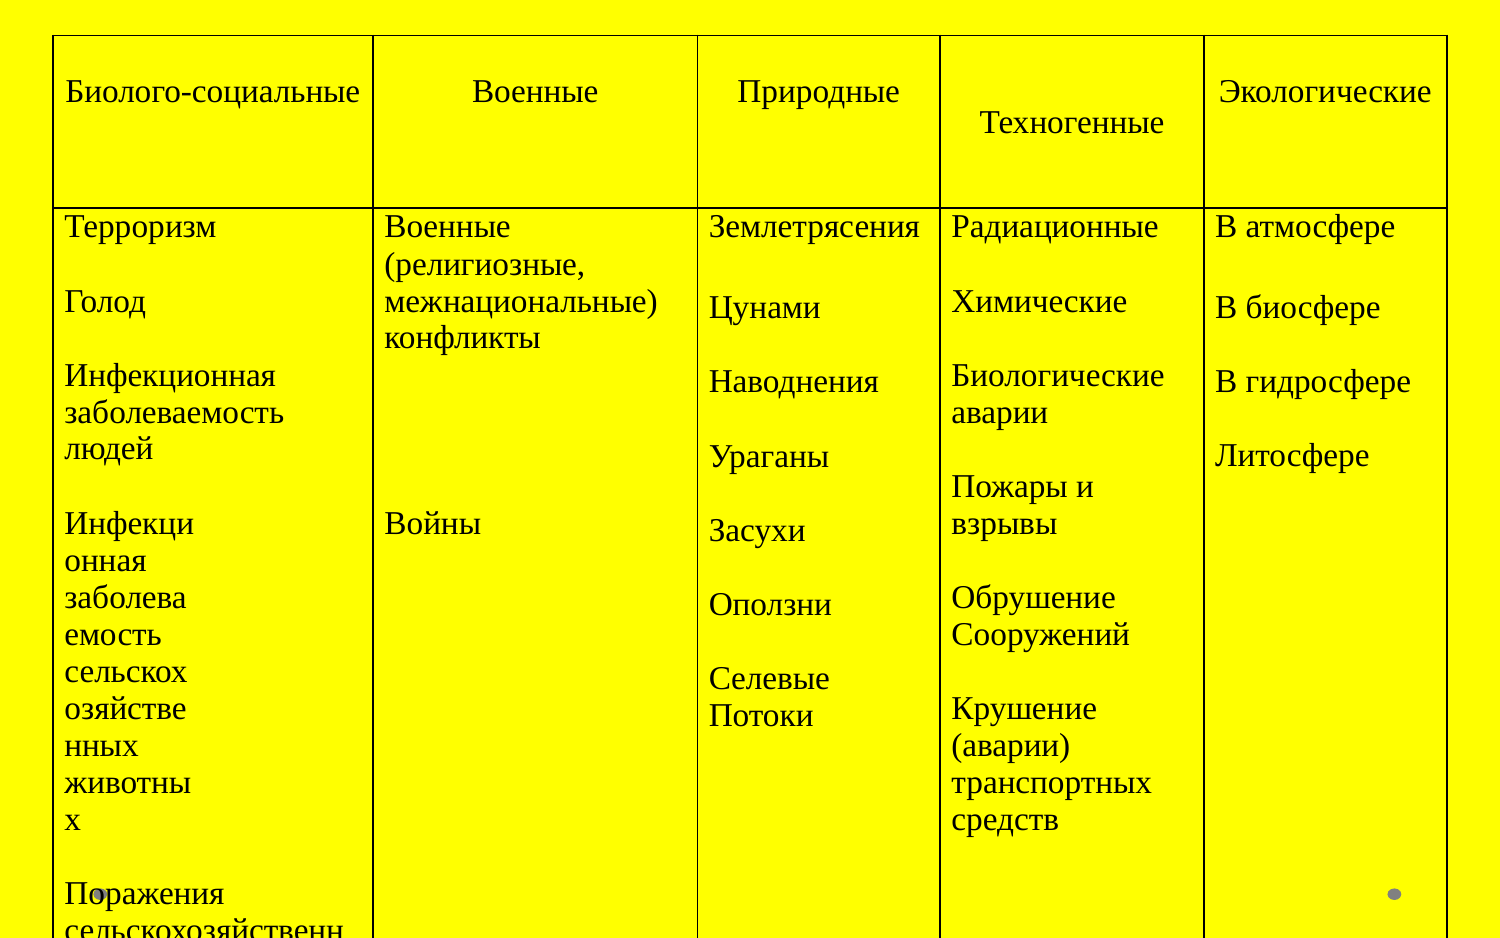

| Биолого-социальные | Военные | Природные | Техногенные | Экологические |
| --- | --- | --- | --- | --- |
| Терроризм   Голод   Инфекционная заболеваемость людей   Инфекционная заболеваемость сельскохозяйственных животных   Поражения сельскохозяйственных растений болезнями и вредителями | Военные (религиозные, межнациональные) конфликты         Войны | Землетрясения   Цунами   Наводнения   Ураганы   Засухи   Оползни   Селевые Потоки | Радиационные   Химические   Биологические аварии   Пожары и взрывы   Обрушение Сооружений   Крушение (аварии) транспортных средств | В атмосфере   В биосфере   В гидросфере   Литосфере |